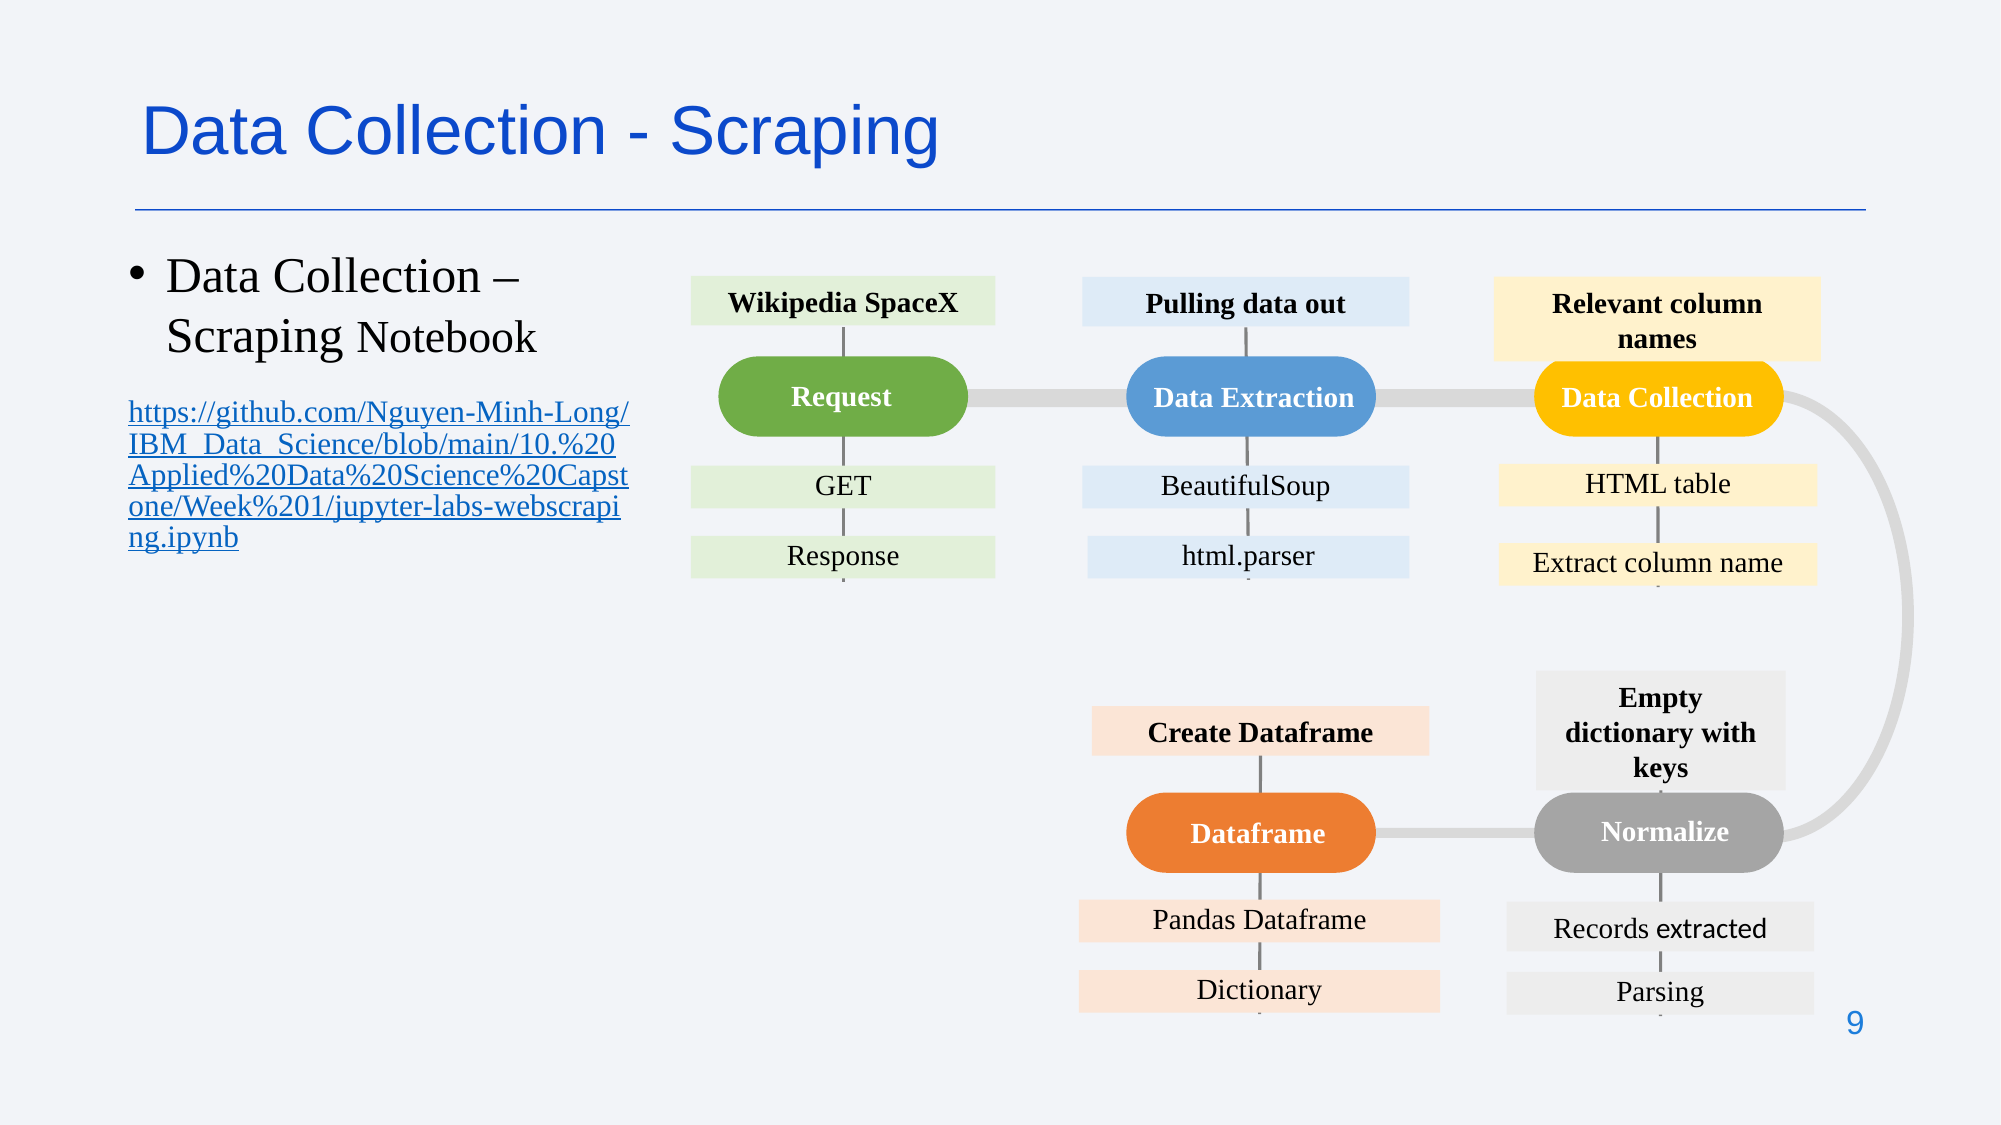

Data Collection - Scraping

Data Collection – Scraping Notebook
https://github.com/Nguyen-Minh-Long/IBM_Data_Science/blob/main/10.%20Applied%20Data%20Science%20Capstone/Week%201/jupyter-labs-webscraping.ipynb
Wikipedia SpaceX

Request
GET
Response
Relevant column names

Data Collection
HTML table
Extract column name
Pulling data out

Data Extraction
BeautifulSoup
html.parser
Empty dictionary with keys

Normalize
Records extracted
Parsing
Create Dataframe

Dataframe
Pandas Dataframe
Dictionary

9